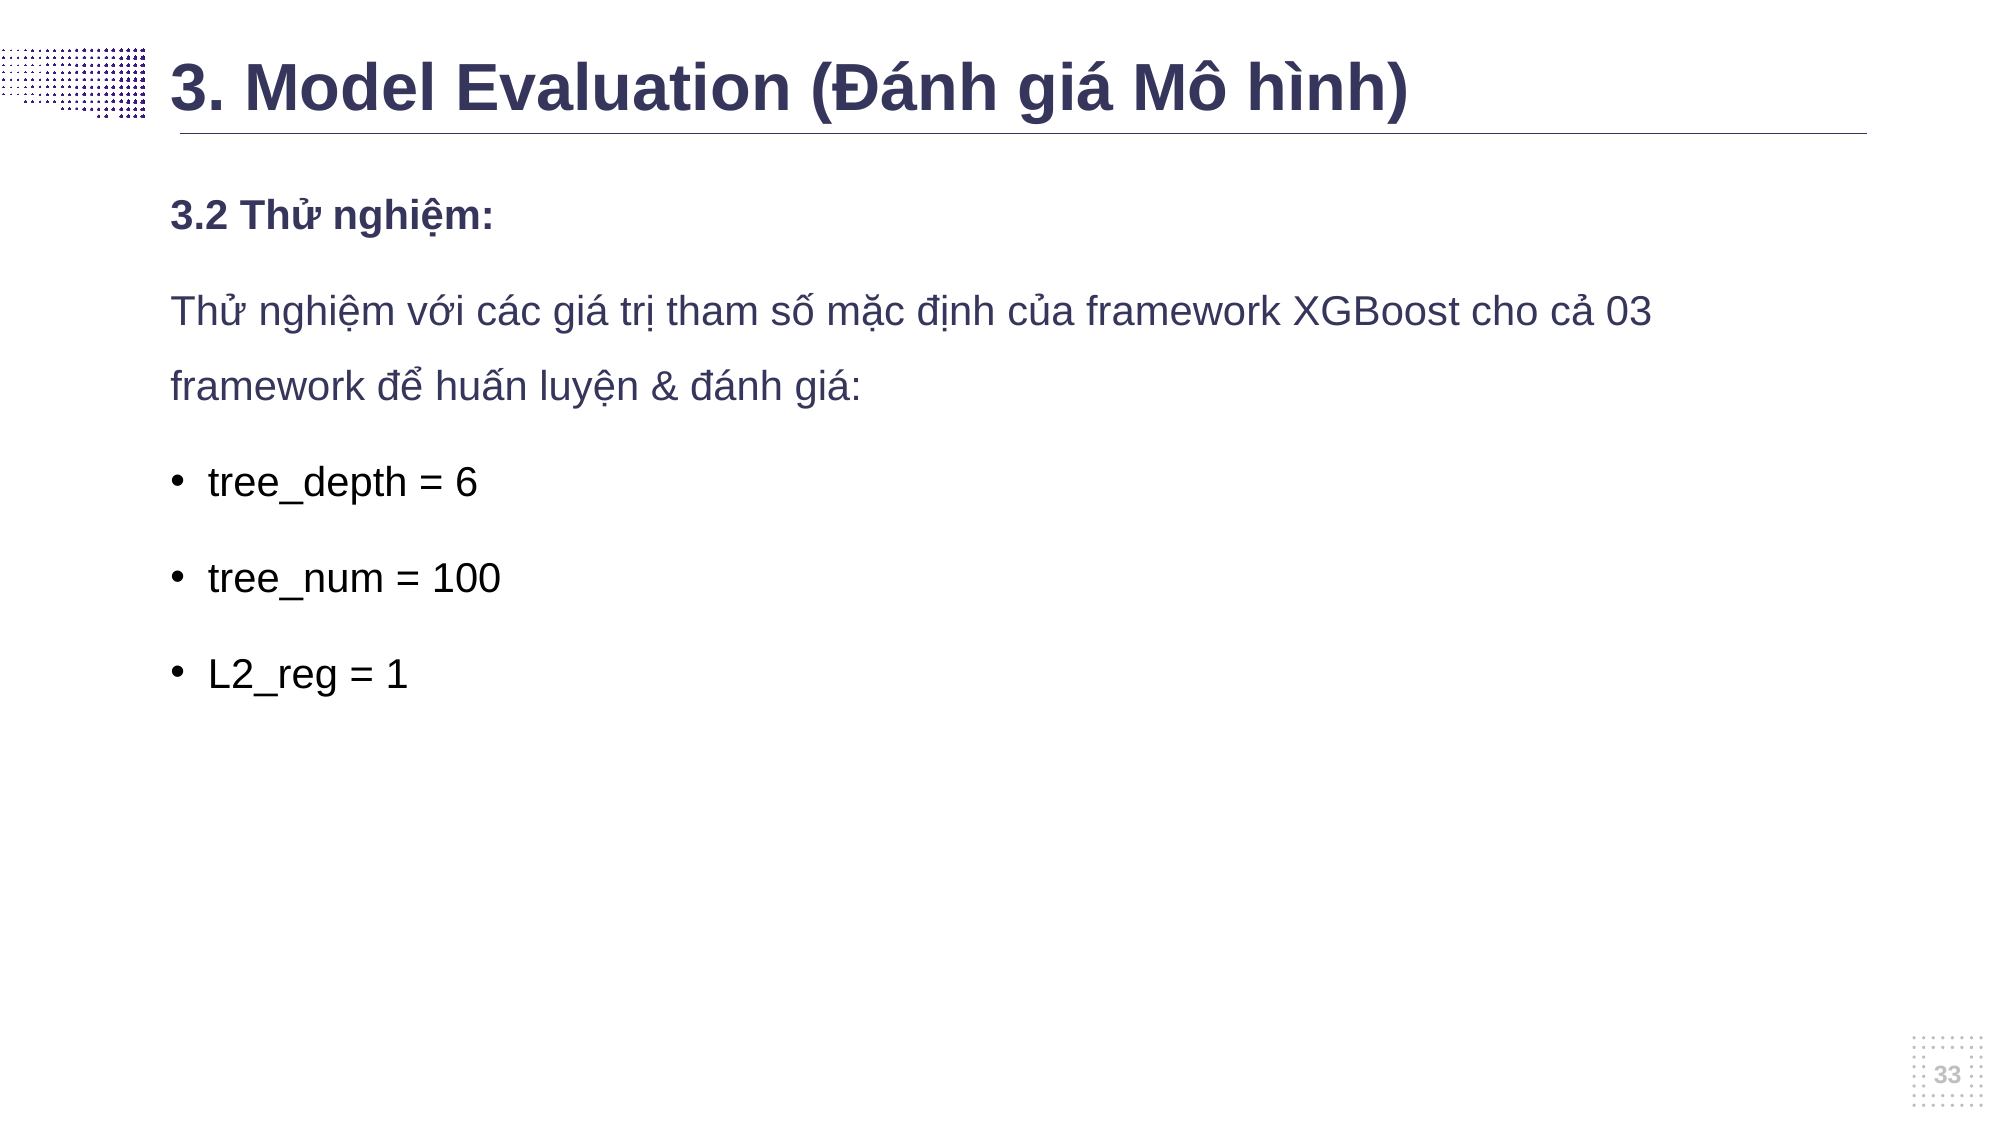

3. Model Evaluation (Đánh giá Mô hình)
3.2 Thử nghiệm:
Thử nghiệm với các giá trị tham số mặc định của framework XGBoost cho cả 03 framework để huấn luyện & đánh giá:
tree_depth = 6
tree_num = 100
L2_reg = 1

33